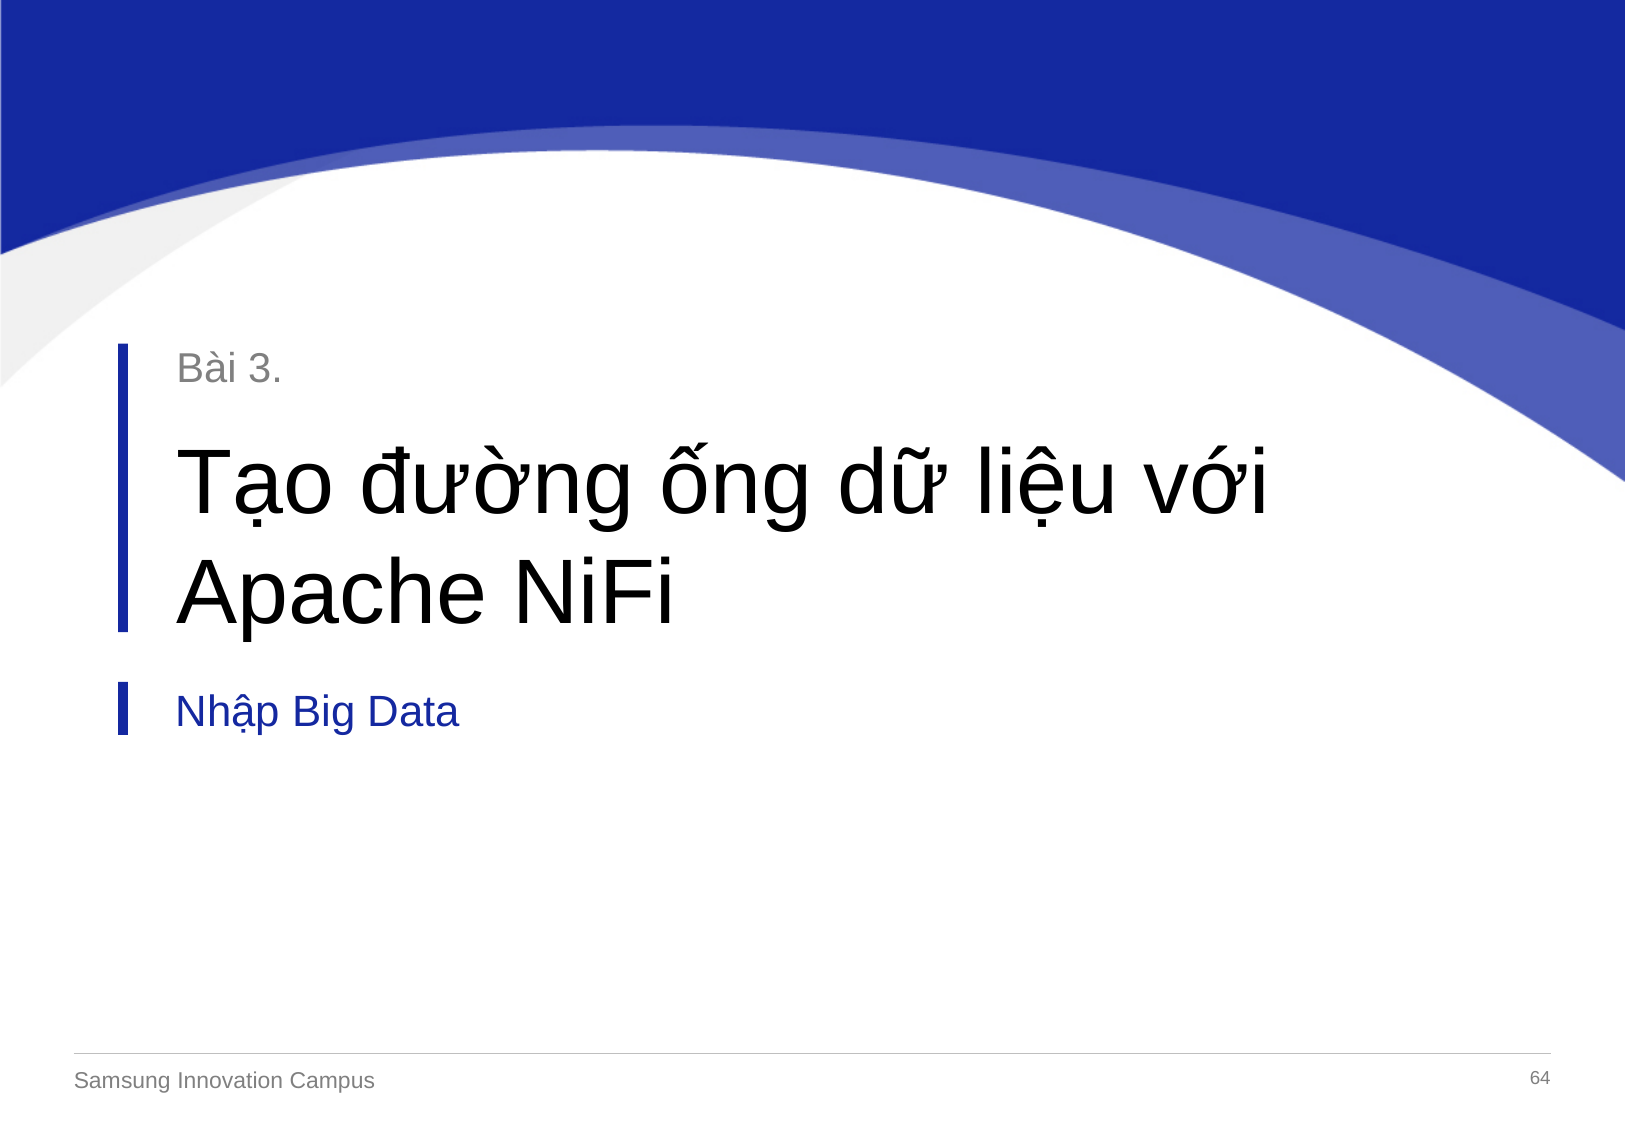

Bài 3.
Tạo đường ống dữ liệu với Apache NiFi